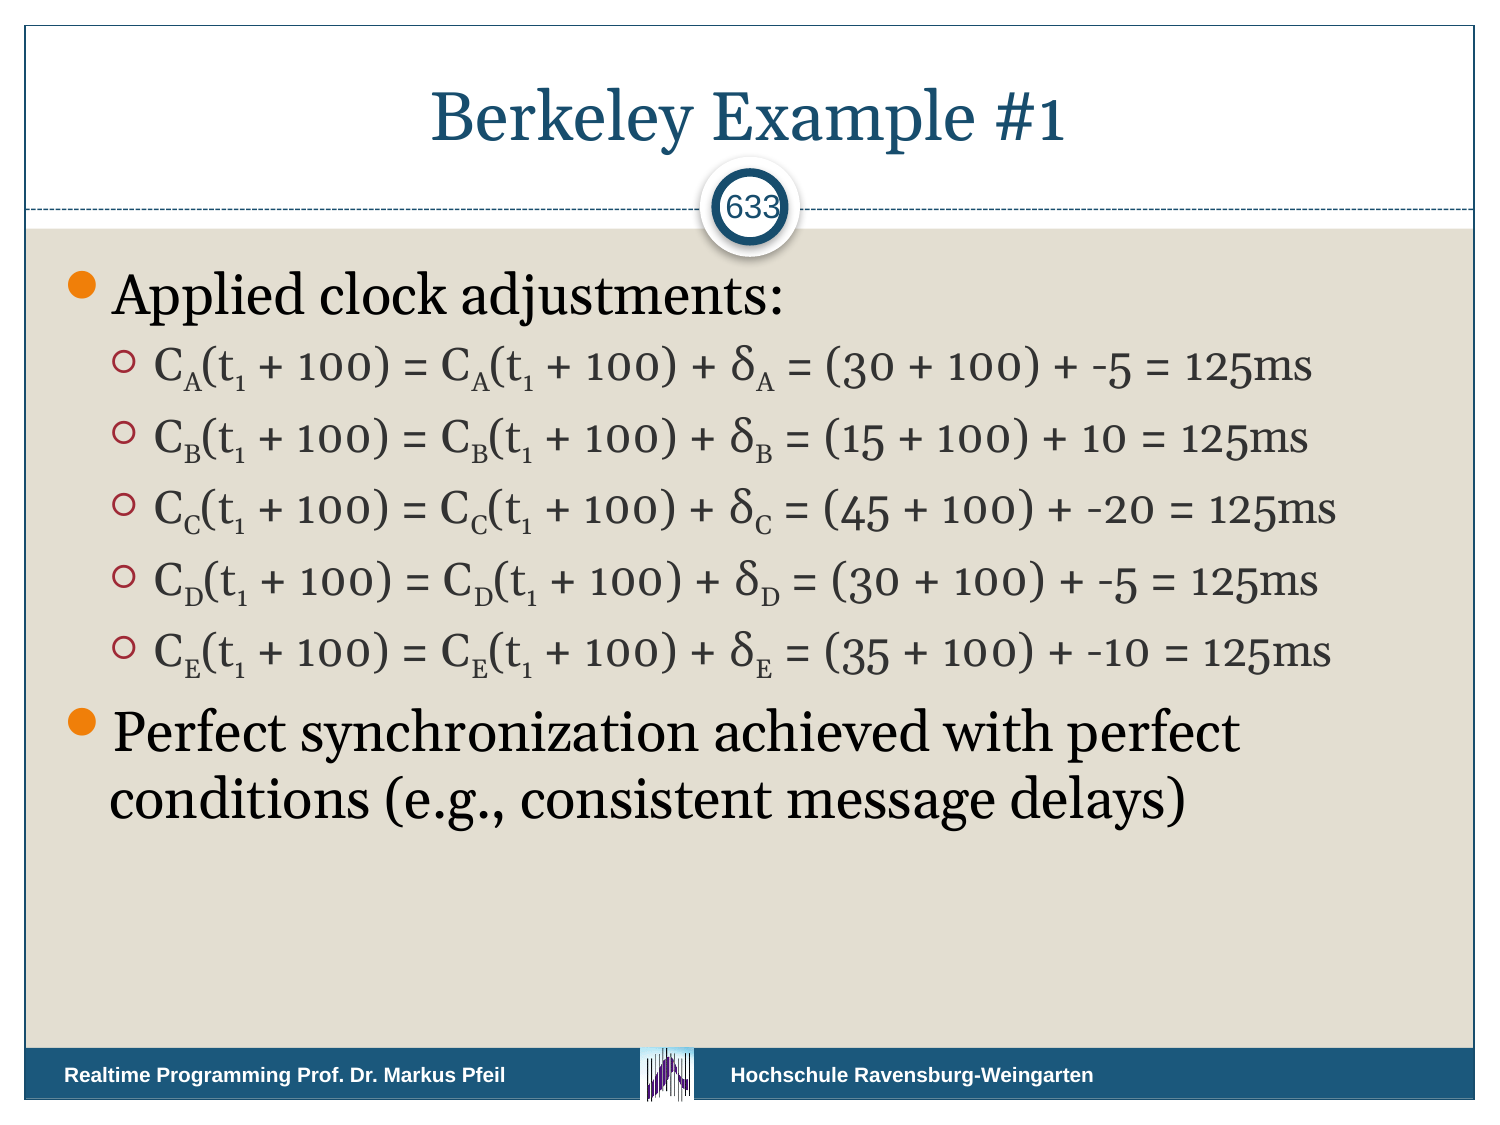

# Berkeley Example #1
633
Applied clock adjustments:
CA(t1 + 100) = CA(t1 + 100) + δA = (30 + 100) + -5 = 125ms
CB(t1 + 100) = CB(t1 + 100) + δB = (15 + 100) + 10 = 125ms
CC(t1 + 100) = CC(t1 + 100) + δC = (45 + 100) + -20 = 125ms
CD(t1 + 100) = CD(t1 + 100) + δD = (30 + 100) + -5 = 125ms
CE(t1 + 100) = CE(t1 + 100) + δE = (35 + 100) + -10 = 125ms
Perfect synchronization achieved with perfect conditions (e.g., consistent message delays)
Realtime Programming Prof. Dr. Markus Pfeil